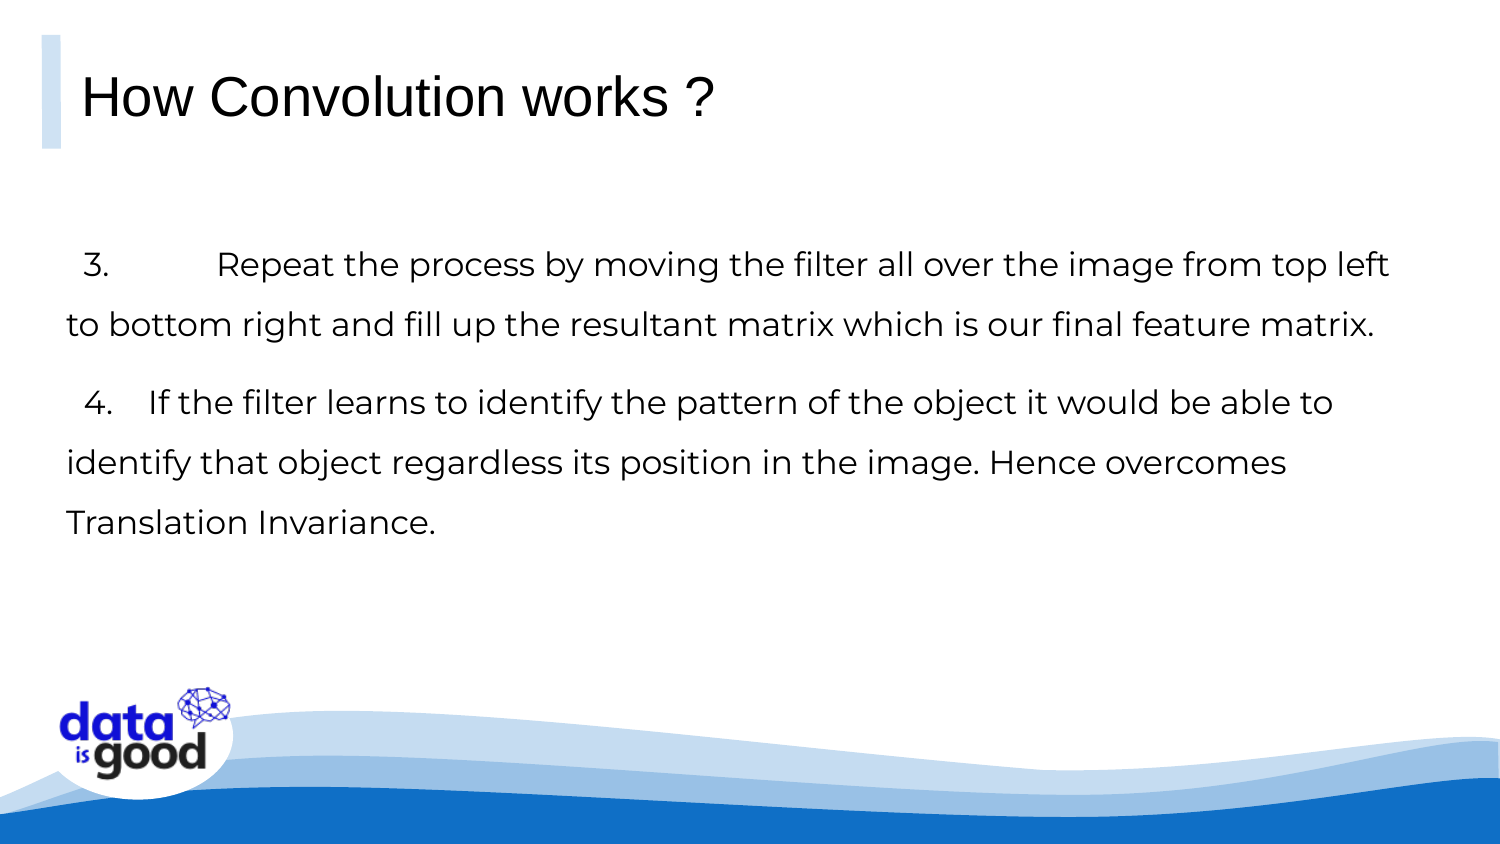

# How Convolution works ?
  3.	Repeat the process by moving the filter all over the image from top left to bottom right and fill up the resultant matrix which is our final feature matrix.

  4.    If the filter learns to identify the pattern of the object it would be able to identify that object regardless its position in the image. Hence overcomes Translation Invariance.